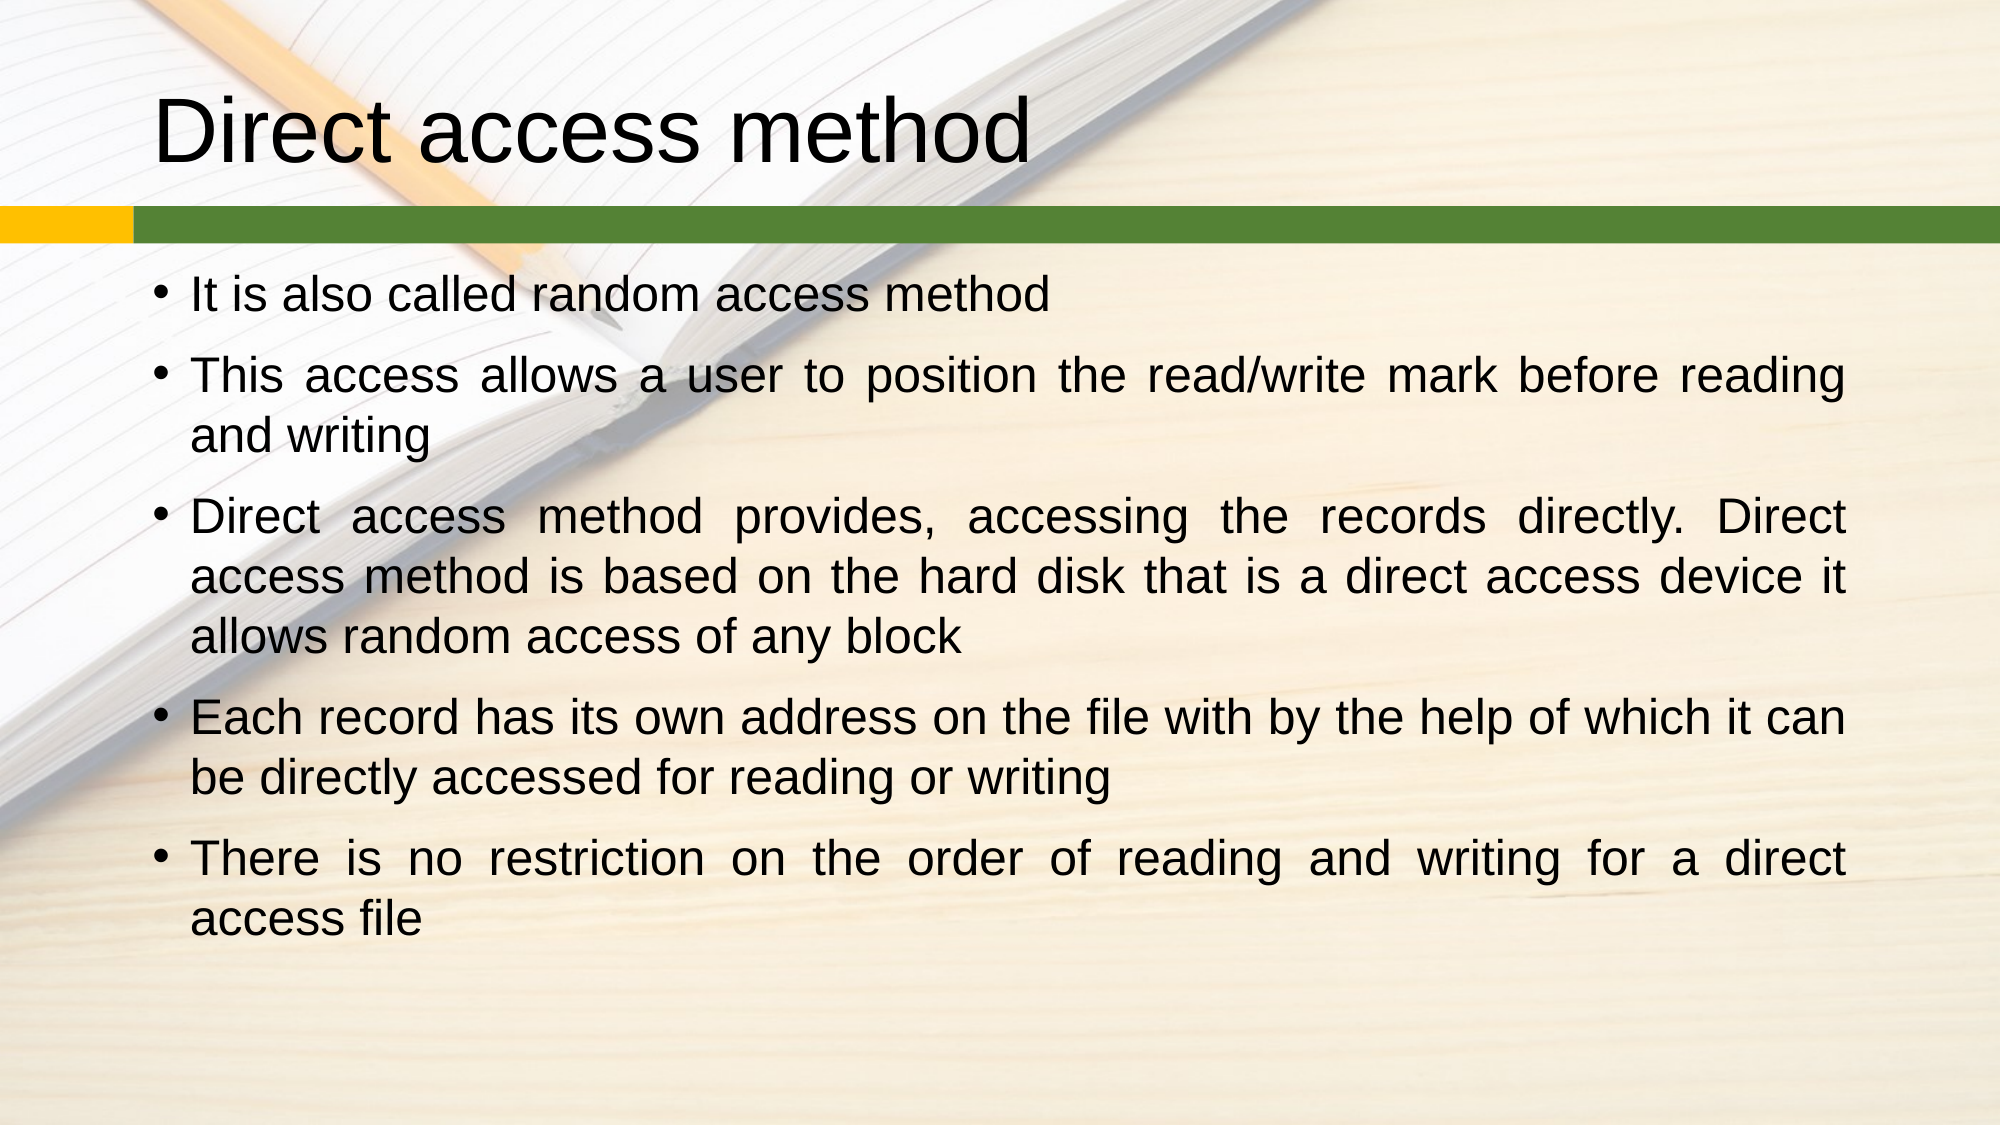

# Direct access method
It is also called random access method
This access allows a user to position the read/write mark before reading and writing
Direct access method provides, accessing the records directly. Direct access method is based on the hard disk that is a direct access device it allows random access of any block
Each record has its own address on the file with by the help of which it can be directly accessed for reading or writing
There is no restriction on the order of reading and writing for a direct access file